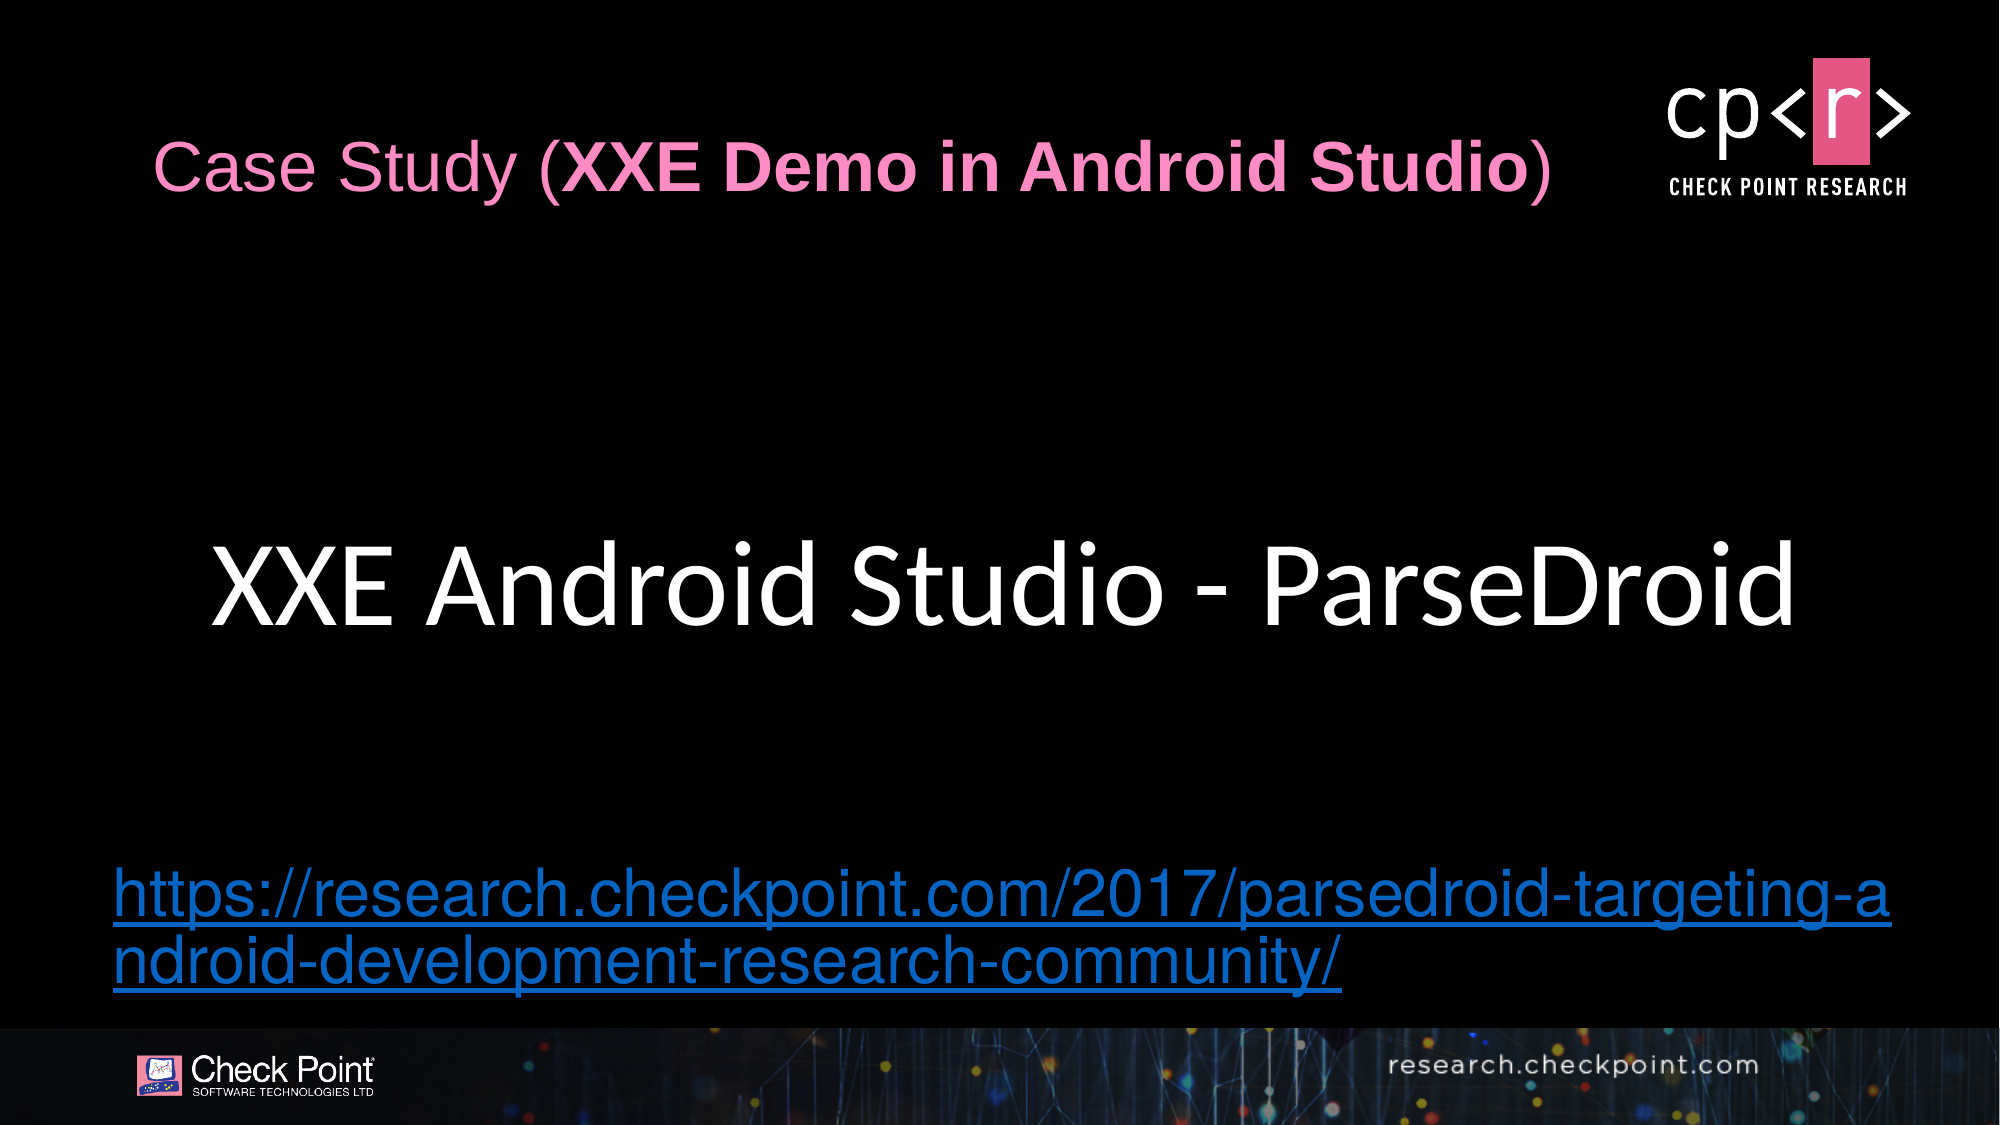

# Case Study (XXE Demo in Android Studio)

XXE Android Studio - ParseDroid
https://research.checkpoint.com/2017/parsedroid-targeting-android-development-research-community/